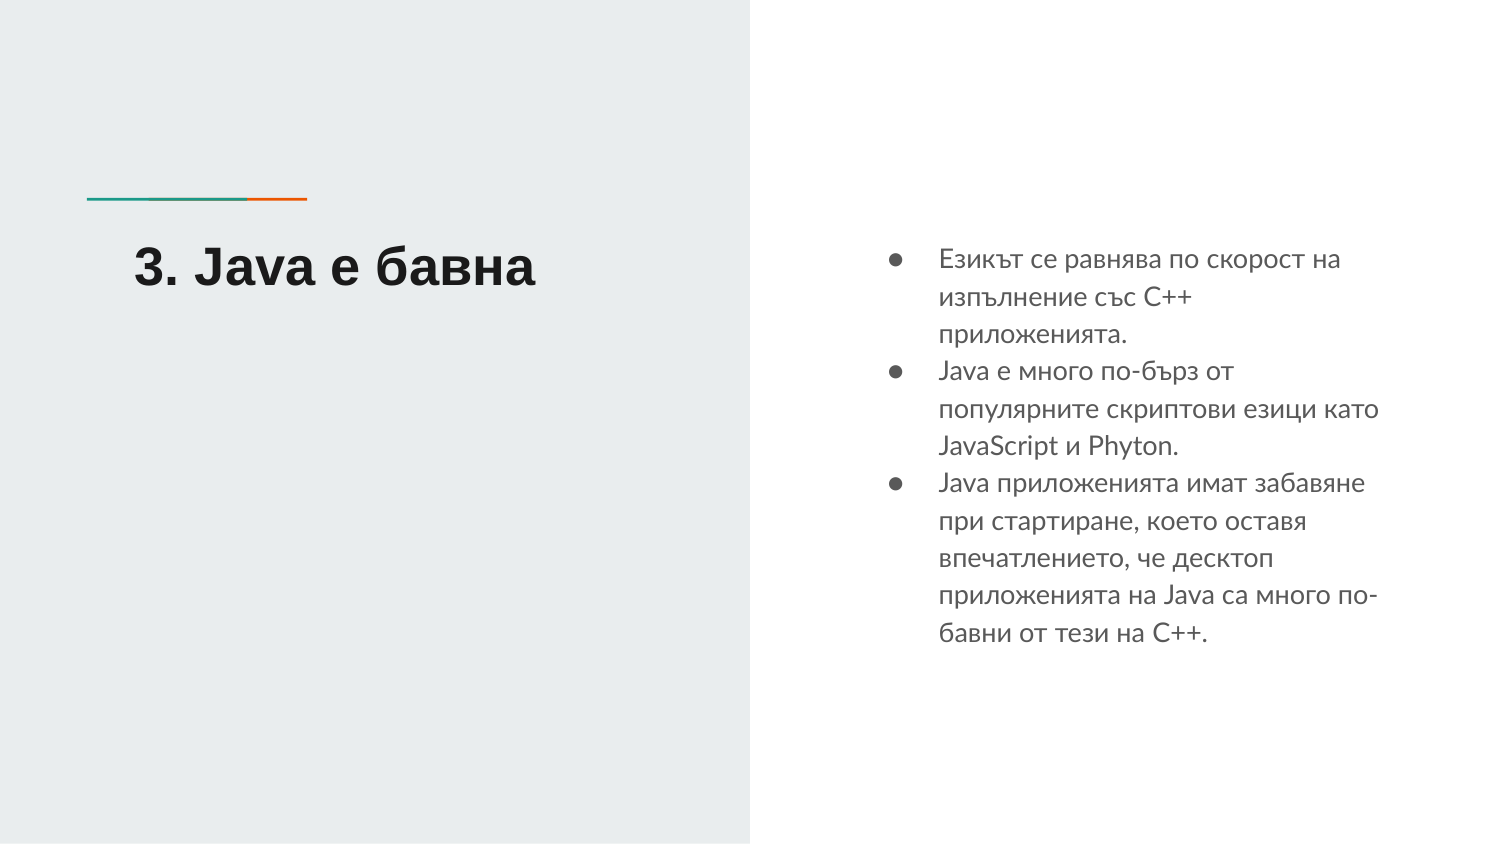

# 3. Java е бавна
Езикът се равнява по скорост на изпълнение със C++ приложенията.
Java е много по-бърз от популярните скриптови езици като JavaScript и Phyton.
Java приложенията имат забавяне при стартиране, което оставя впечатлението, че десктоп приложенията на Java са много по-бавни от тези на C++.